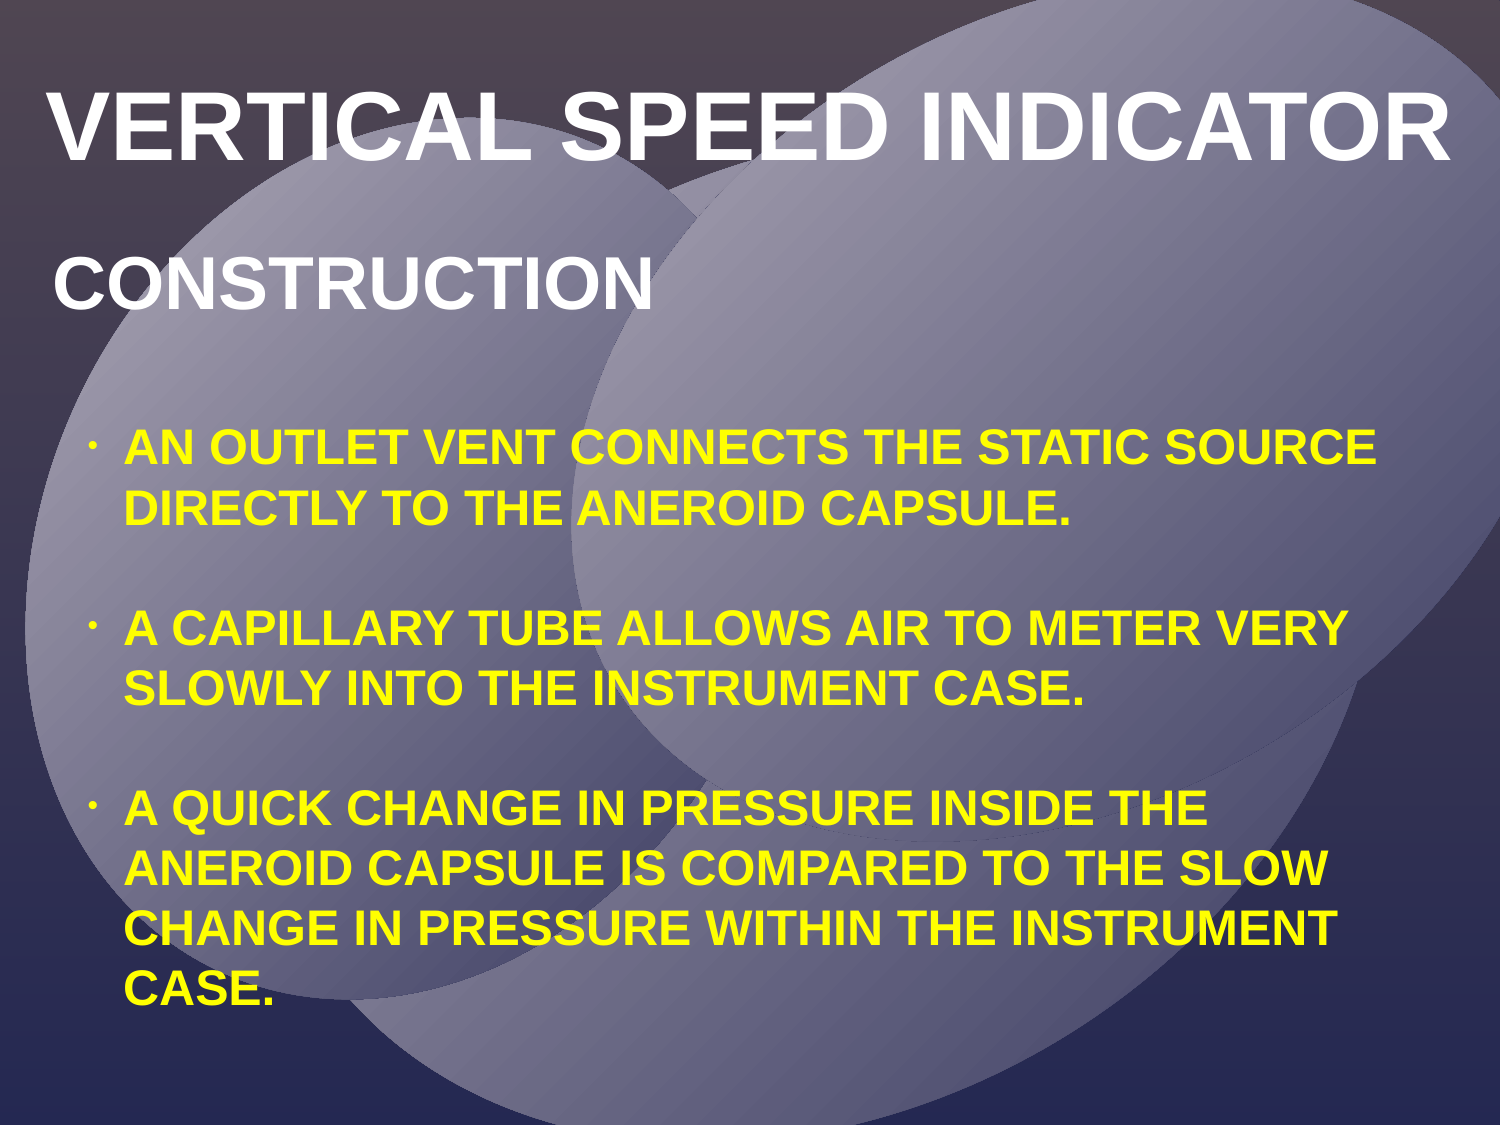

VERTICAL SPEED INDICATOR
CONSTRUCTION

AN OUTLET VENT CONNECTS THE STATIC SOURCE DIRECTLY TO THE ANEROID CAPSULE.

A CAPILLARY TUBE ALLOWS AIR TO METER VERY SLOWLY INTO THE INSTRUMENT CASE.

A QUICK CHANGE IN PRESSURE INSIDE THE ANEROID CAPSULE IS COMPARED TO THE SLOW CHANGE IN PRESSURE WITHIN THE INSTRUMENT CASE.